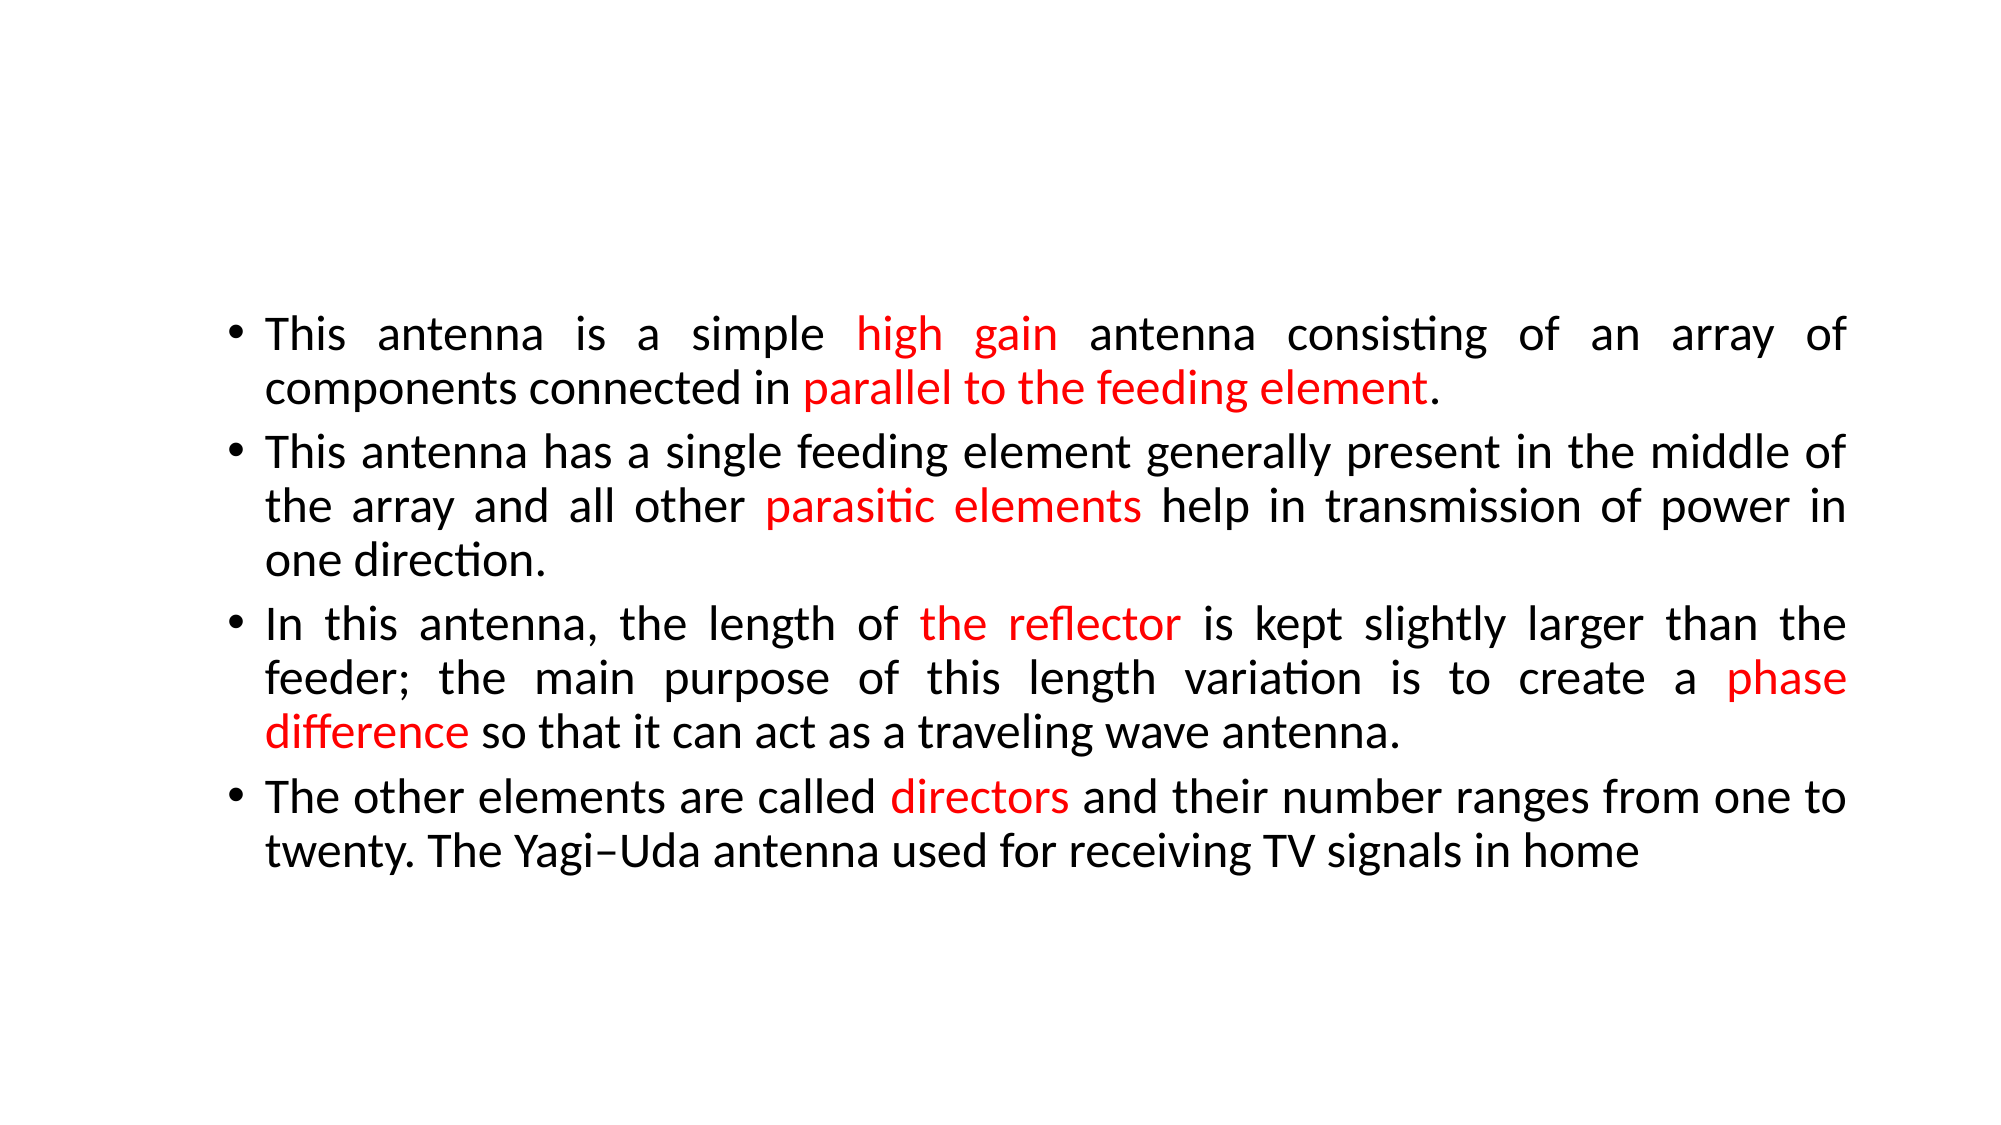

#
This antenna is a simple high gain antenna consisting of an array of components connected in parallel to the feeding element.
This antenna has a single feeding element generally present in the middle of the array and all other parasitic elements help in transmission of power in one direction.
In this antenna, the length of the reflector is kept slightly larger than the feeder; the main purpose of this length variation is to create a phase difference so that it can act as a traveling wave antenna.
The other elements are called directors and their number ranges from one to twenty. The Yagi–Uda antenna used for receiving TV signals in home